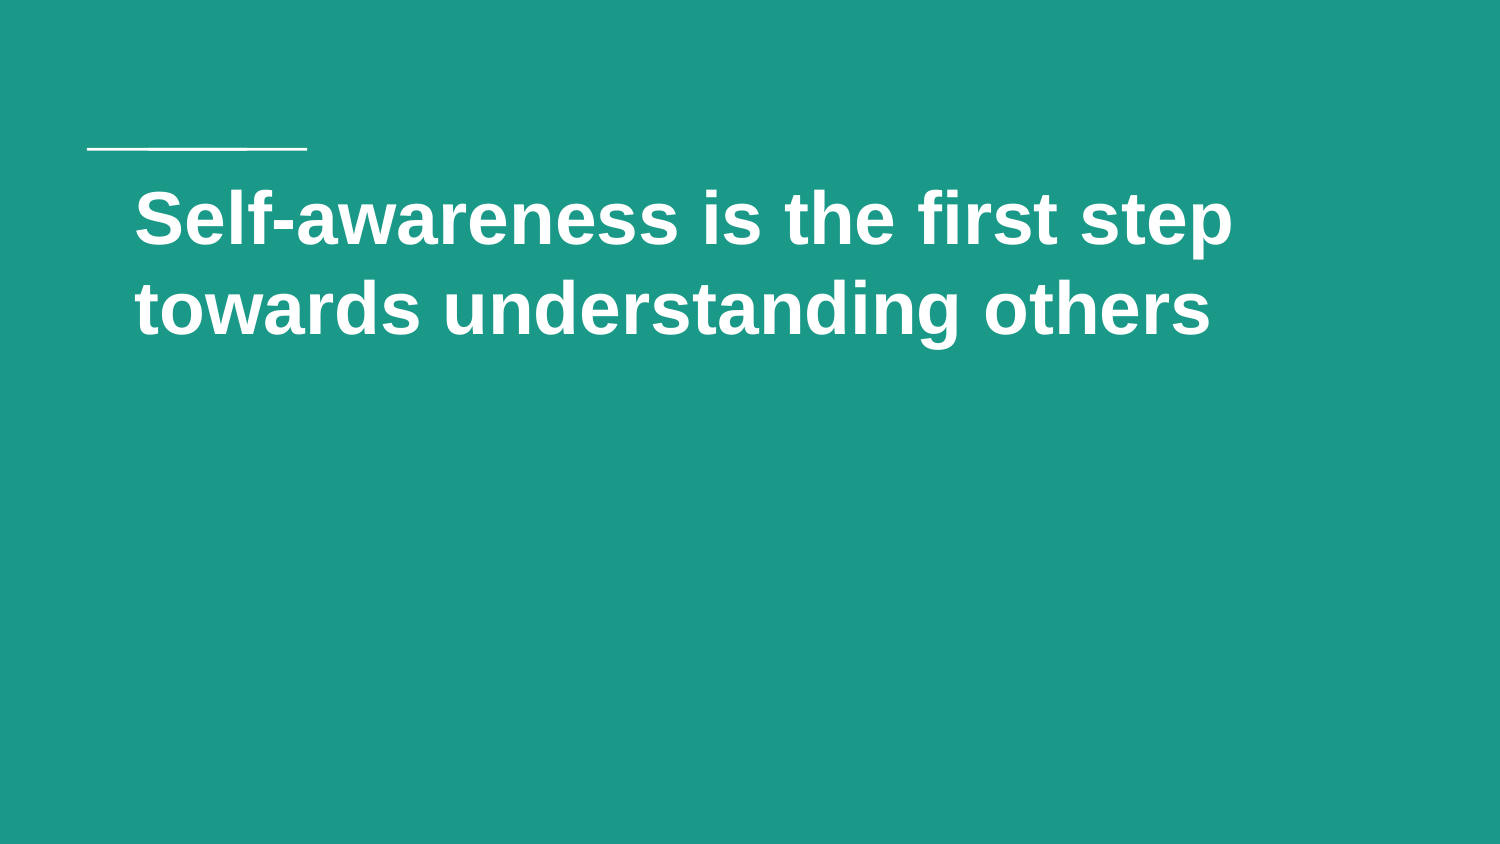

# Self-awareness is the first step towards understanding others